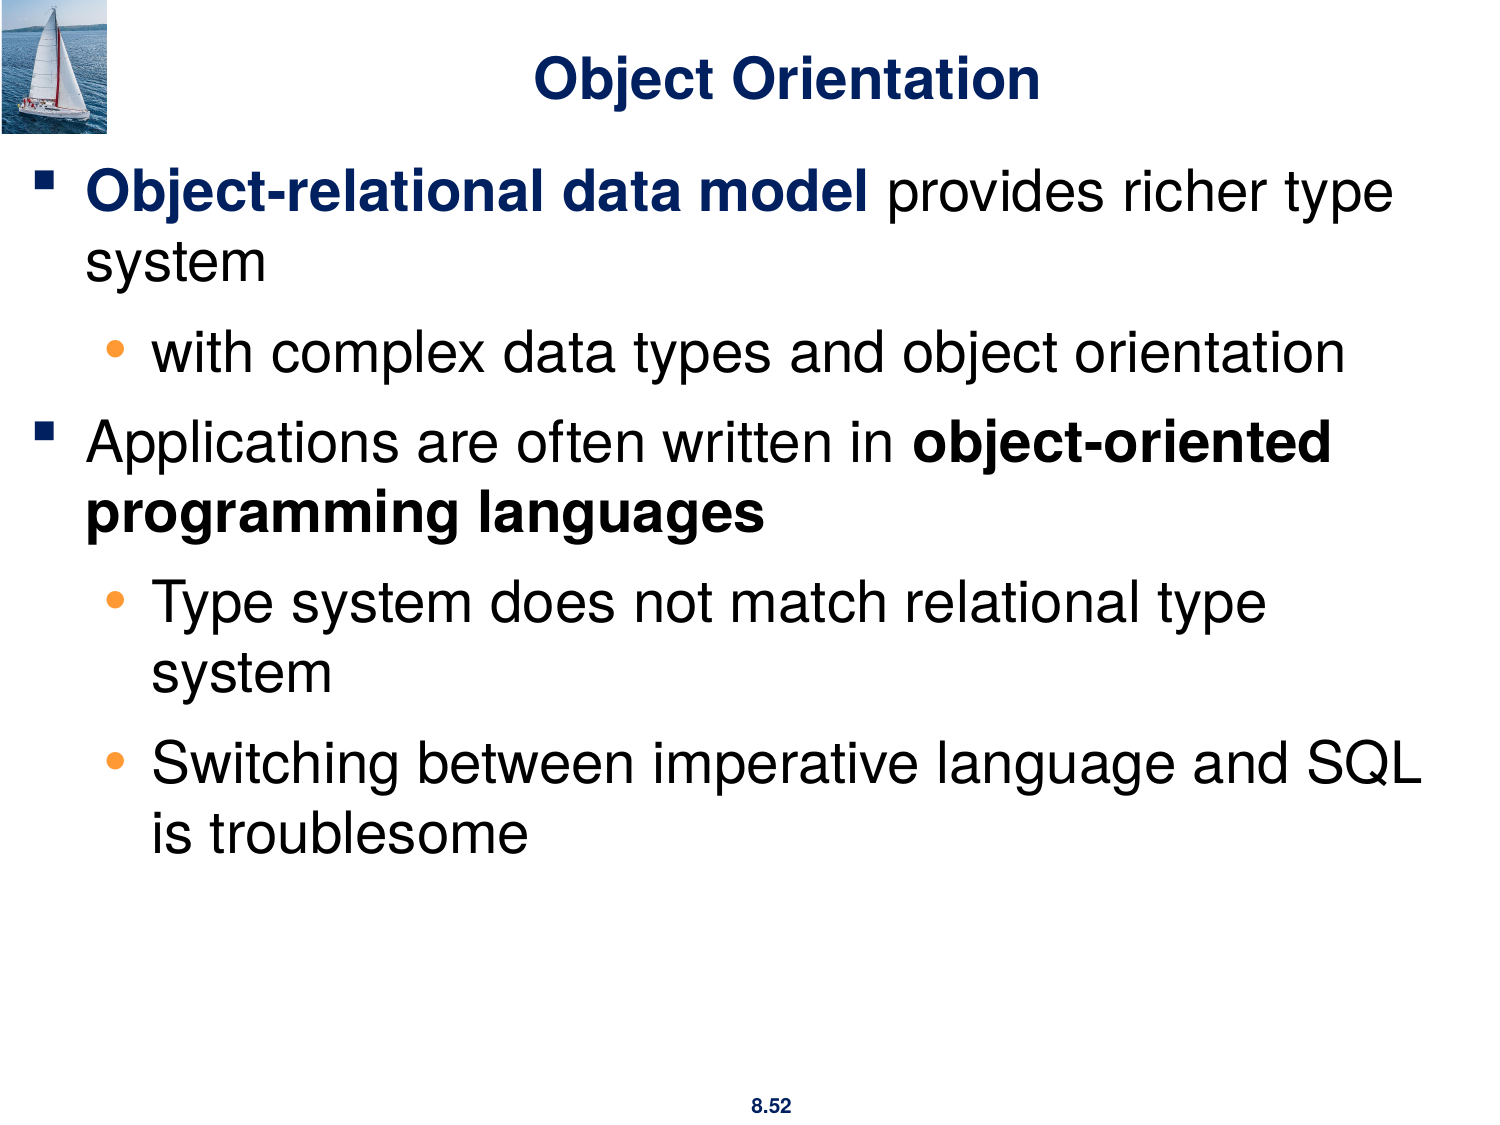

# Object Orientation
Object-relational data model provides richer type system
with complex data types and object orientation
Applications are often written in object-oriented programming languages
Type system does not match relational type system
Switching between imperative language and SQL is troublesome